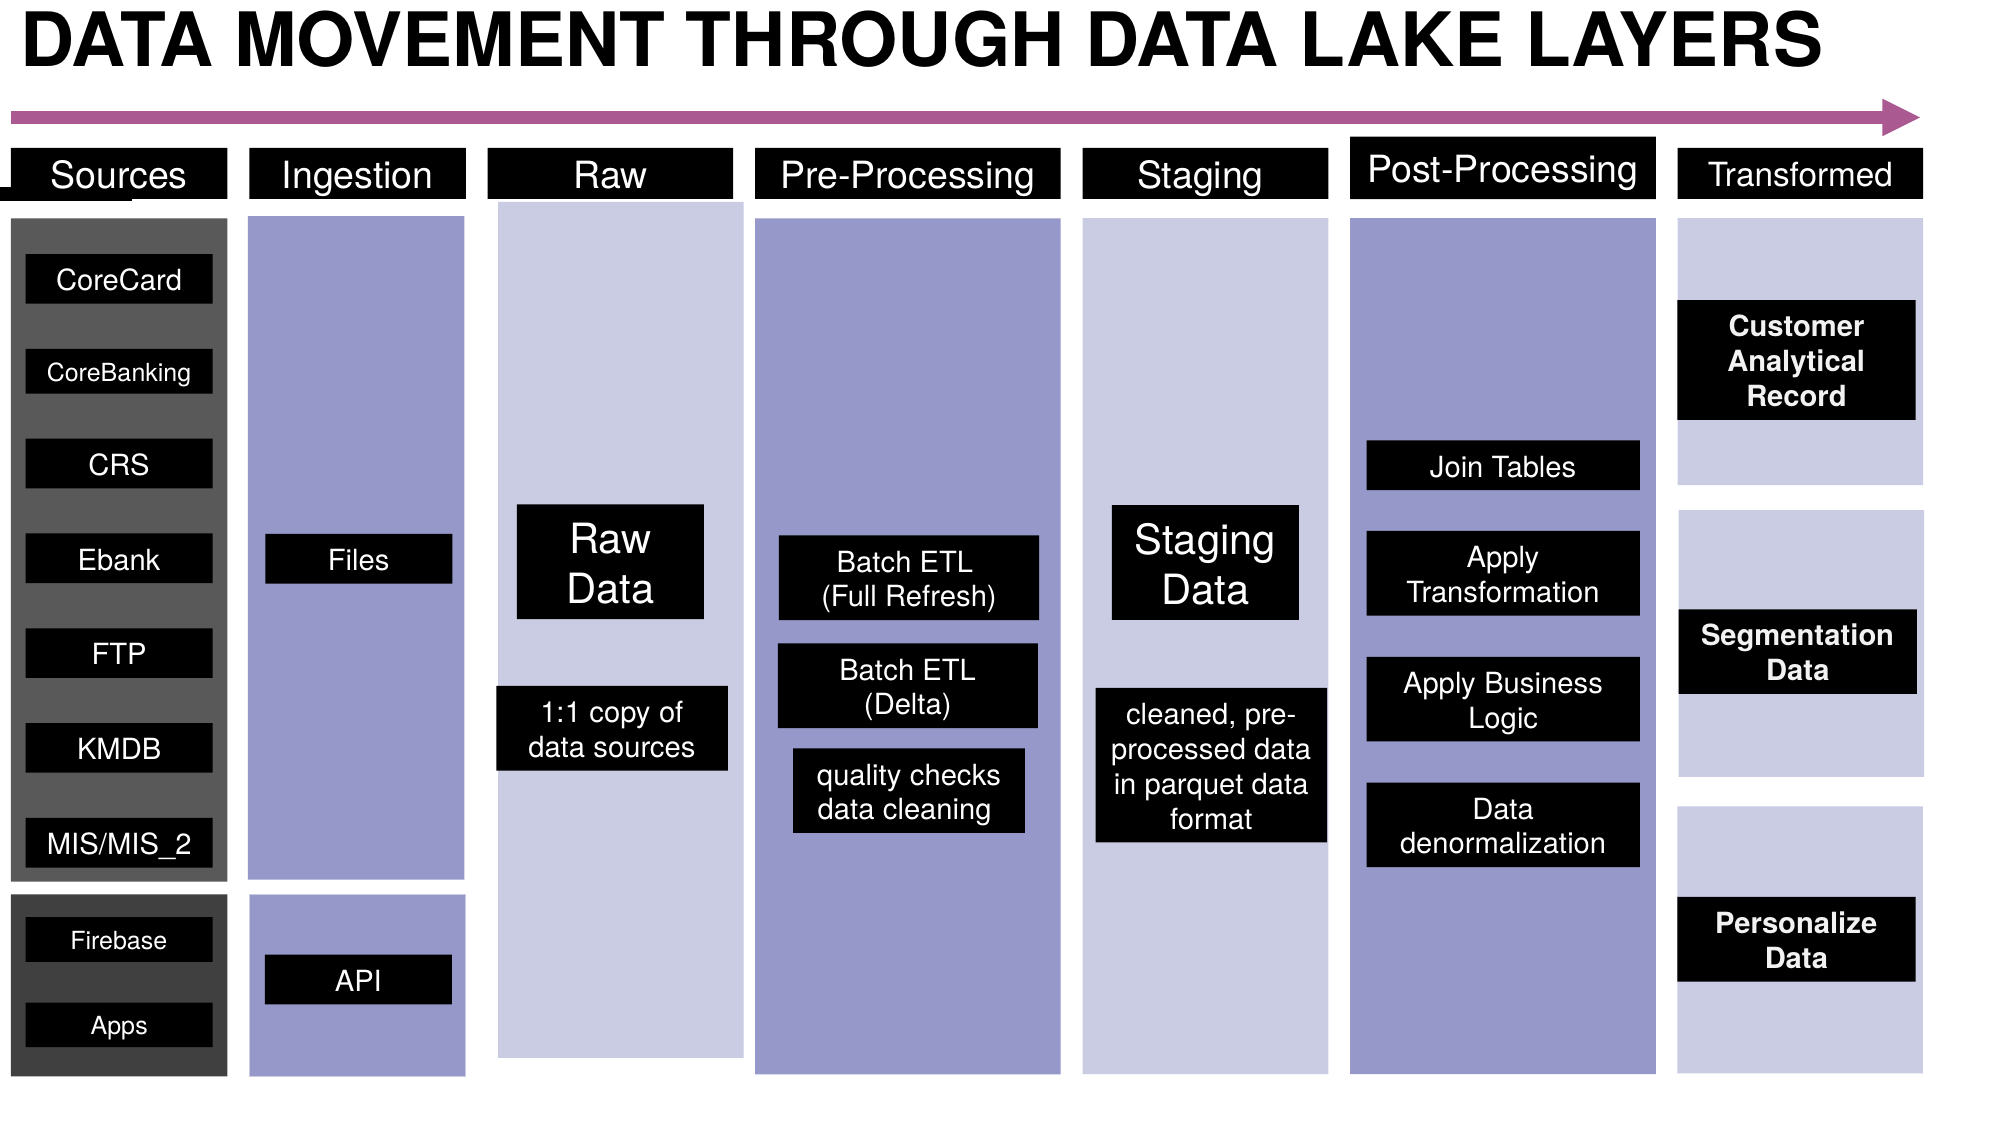

# Data movement through data lake layers
This architecture enables customers to vision a data lake platform in 1 year milestone
Post-Processing
Sources
Ingestion
Raw
Pre-Processing
Staging
Transformed

CoreCard
Customer Analytical Record
CoreBanking
CRS
Join Tables
Raw Data
Staging
Data

Apply Transformation
Ebank
Files
Batch ETL
(Full Refresh)
Segmentation Data
FTP
Batch ETL (Delta)
Apply Business Logic
1:1 copy of data sources
cleaned, pre-processed data in parquet data format
KMDB
quality checks
data cleaning
Data denormalization

MIS/MIS_2

Personalize Data
Firebase
API
Apps